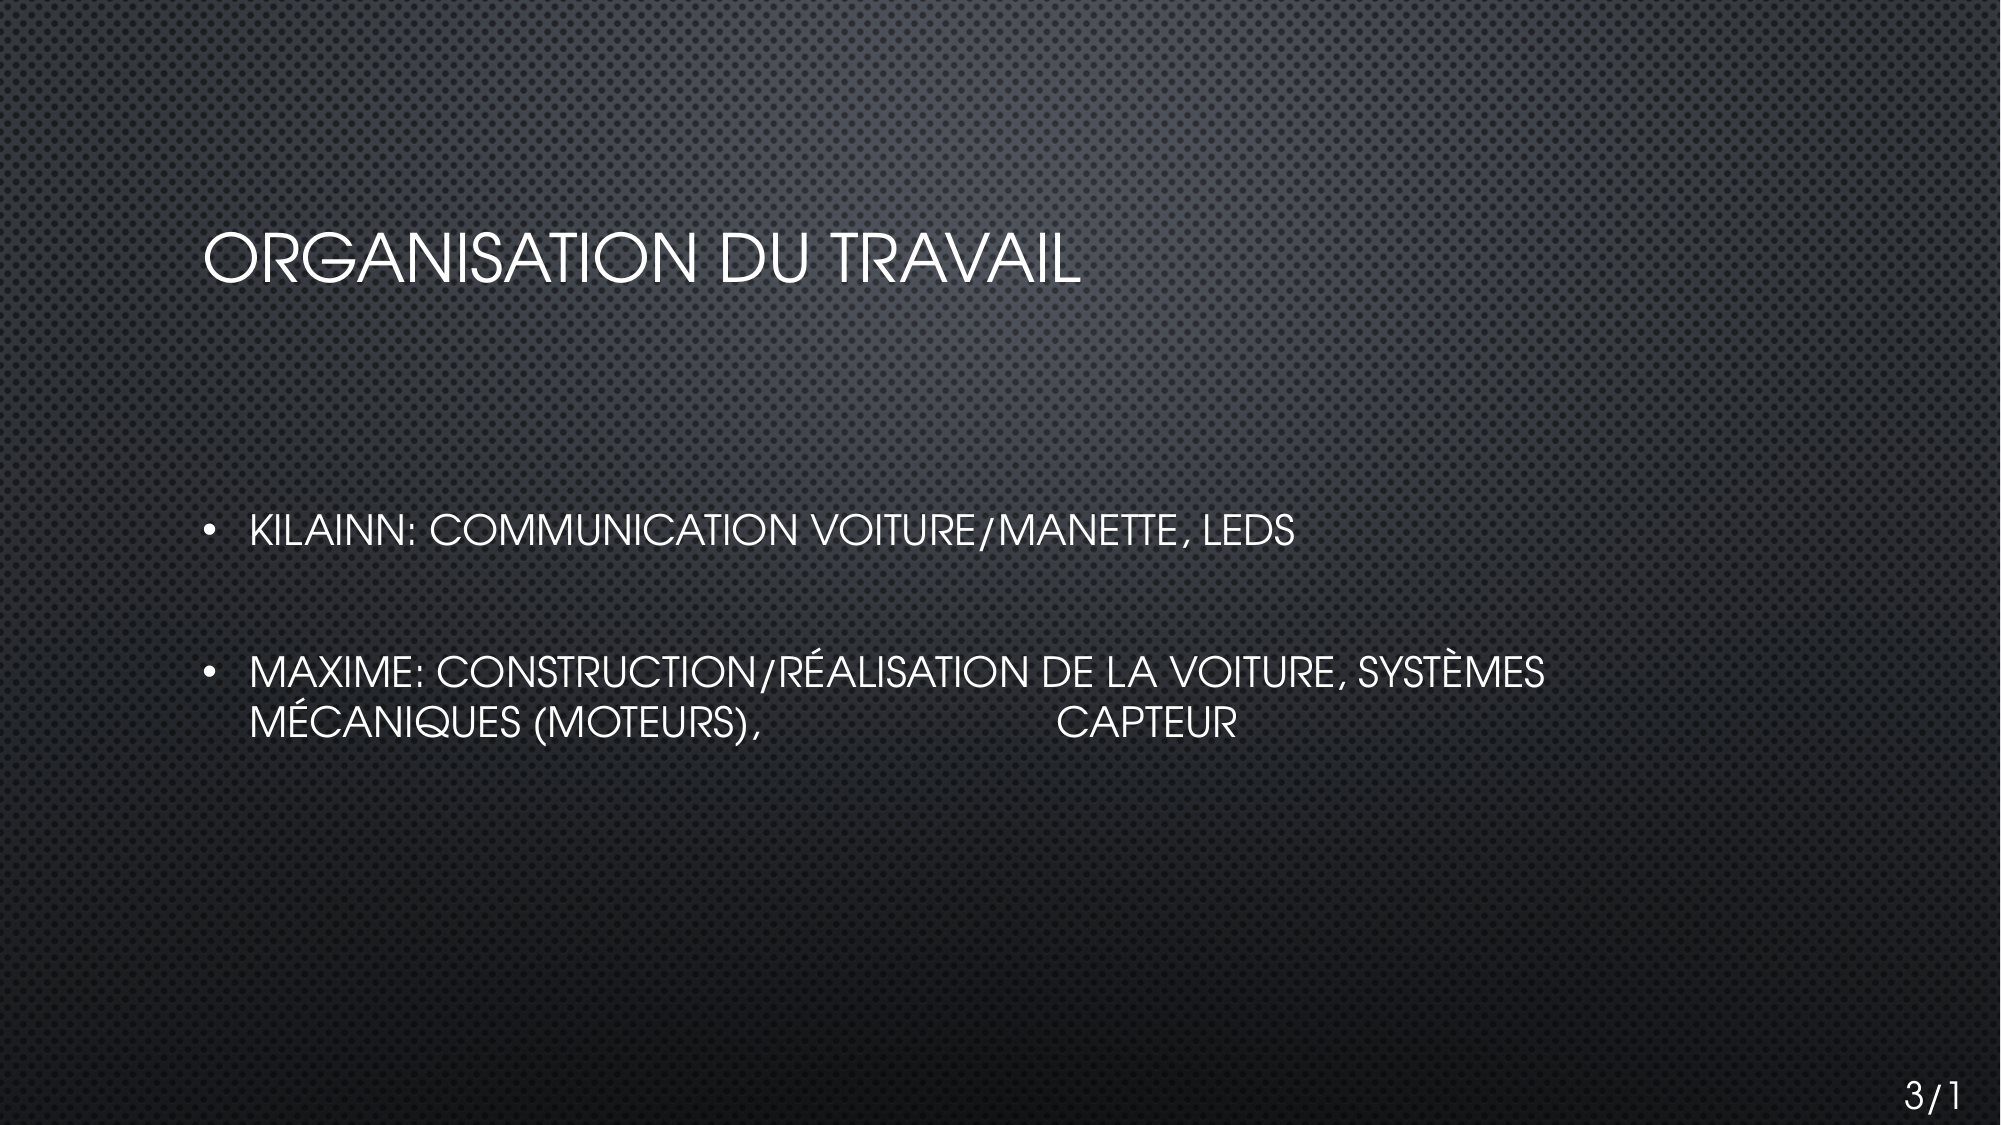

# Organisation du travail
Kilainn: communication voiture/manette, LEDs

Maxime: Construction/réalisation de la voiture, systèmes mécaniques (moteurs),    		     capteur
3/12